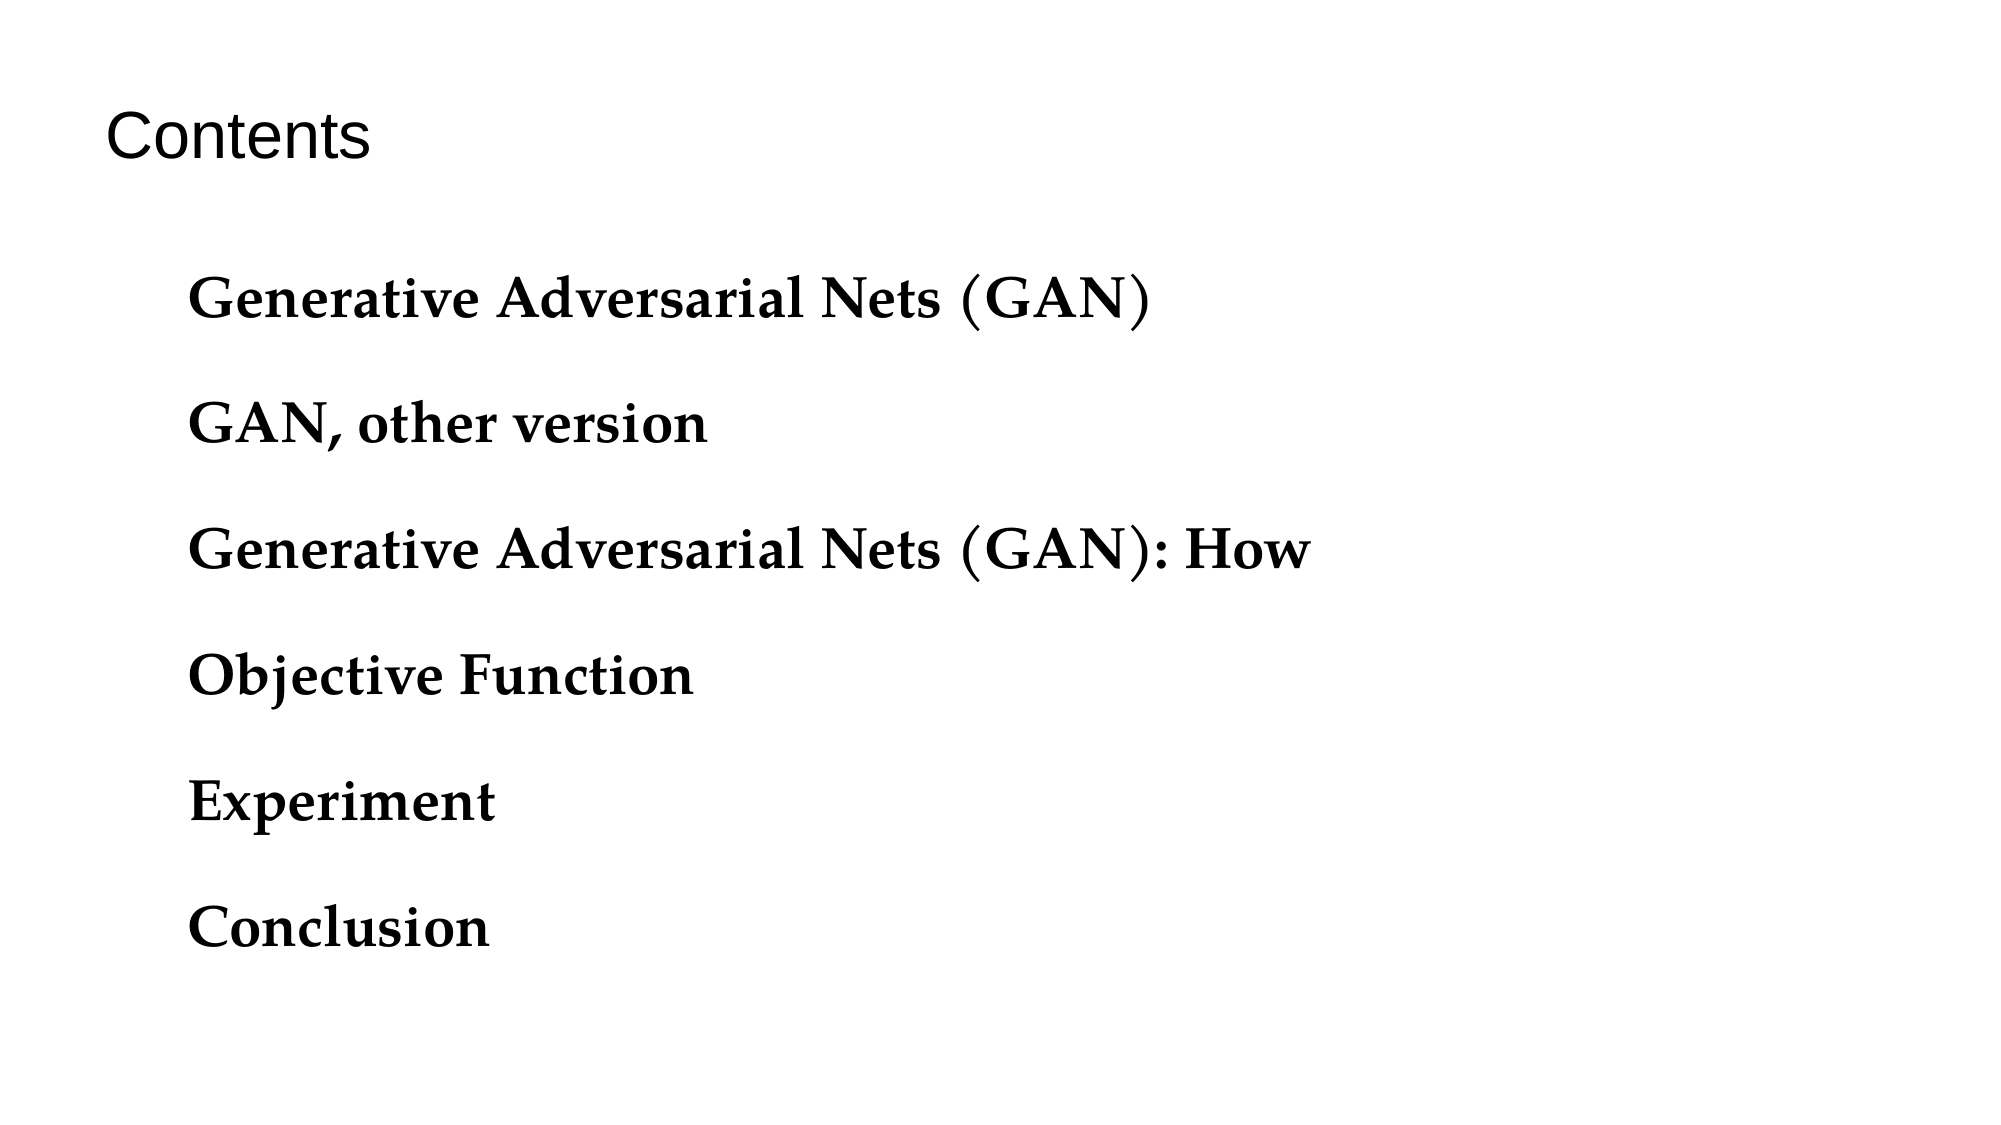

Contents
Generative Adversarial Nets (GAN)
GAN, other version
Generative Adversarial Nets (GAN): How
Objective Function
Experiment
Conclusion